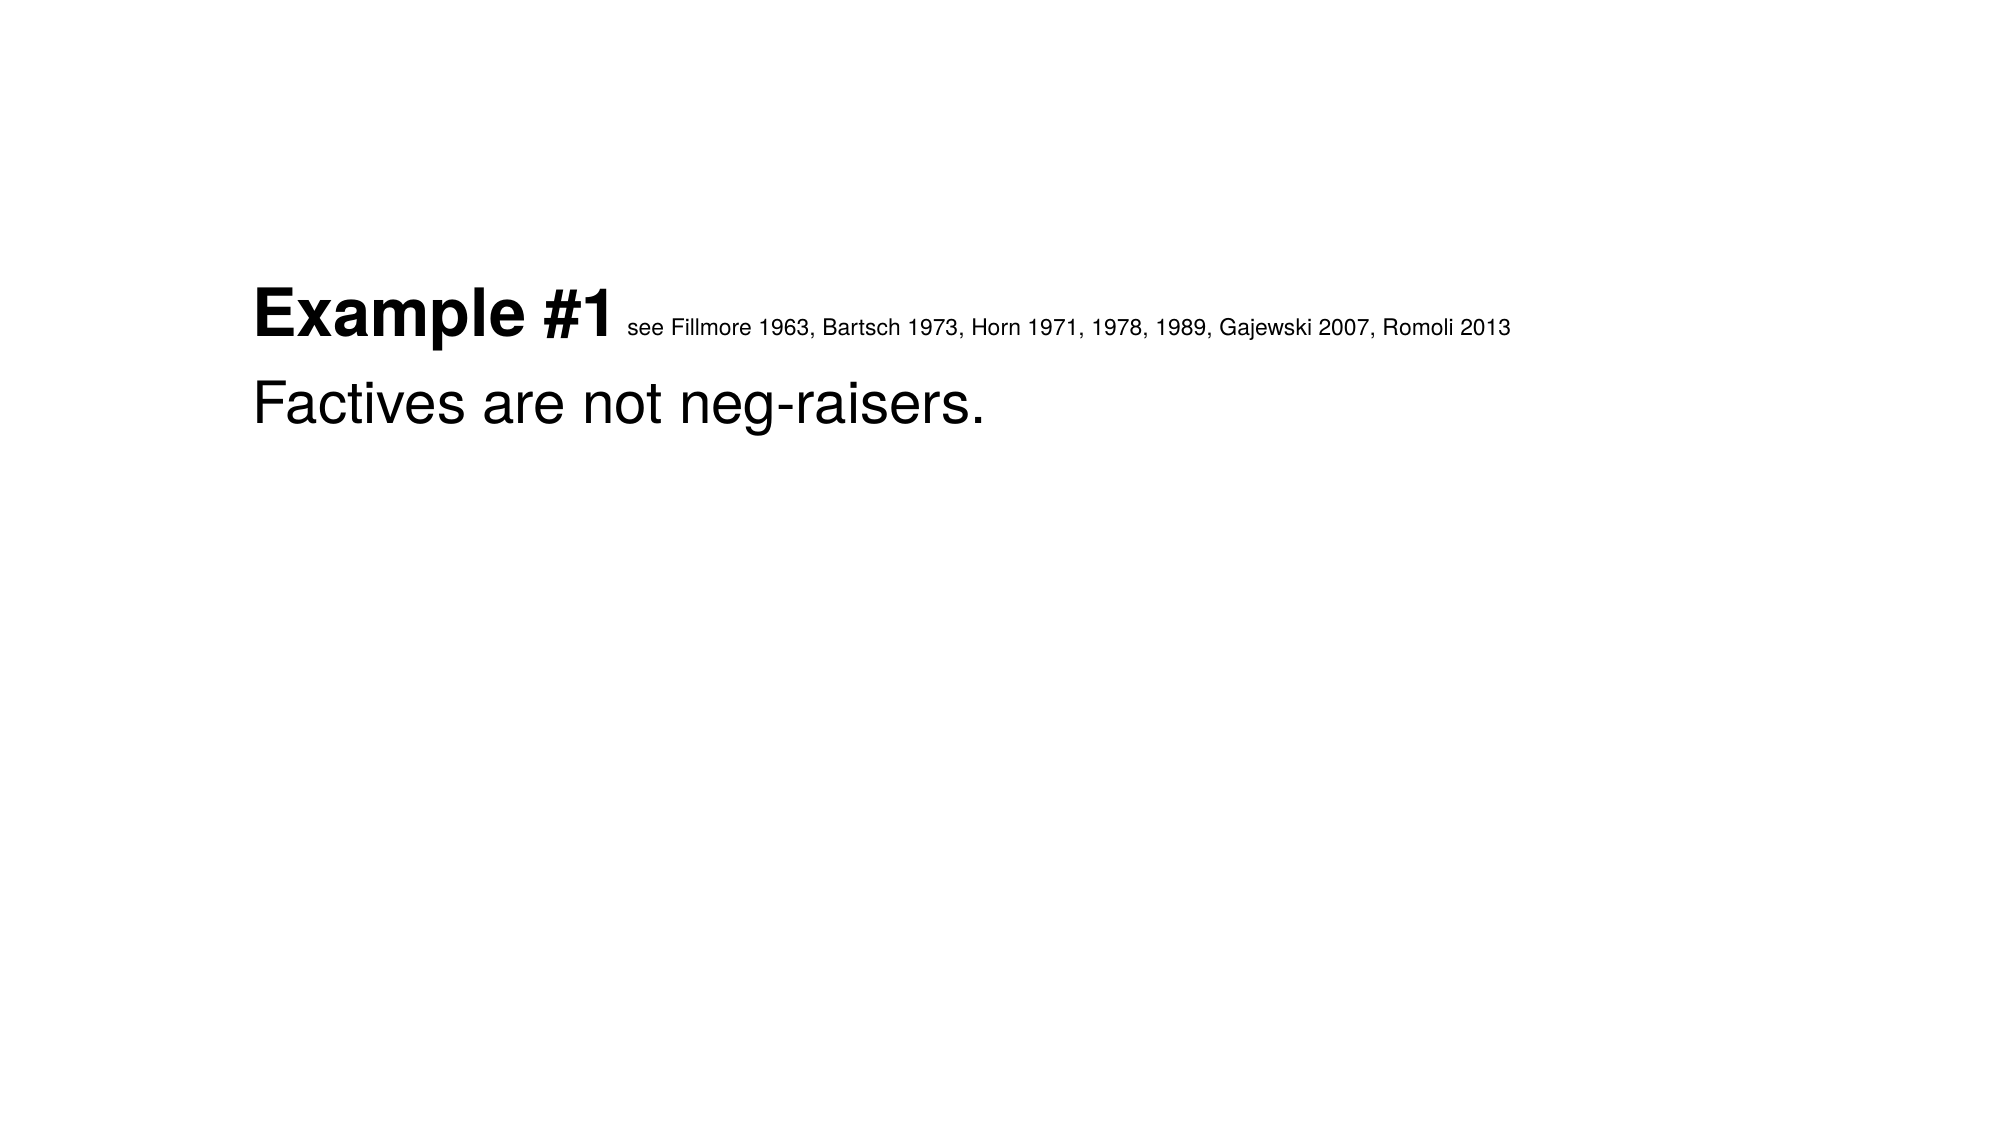

Example #1
Factives are not neg-raisers.
see Fillmore 1963, Bartsch 1973, Horn 1971, 1978, 1989, Gajewski 2007, Romoli 2013